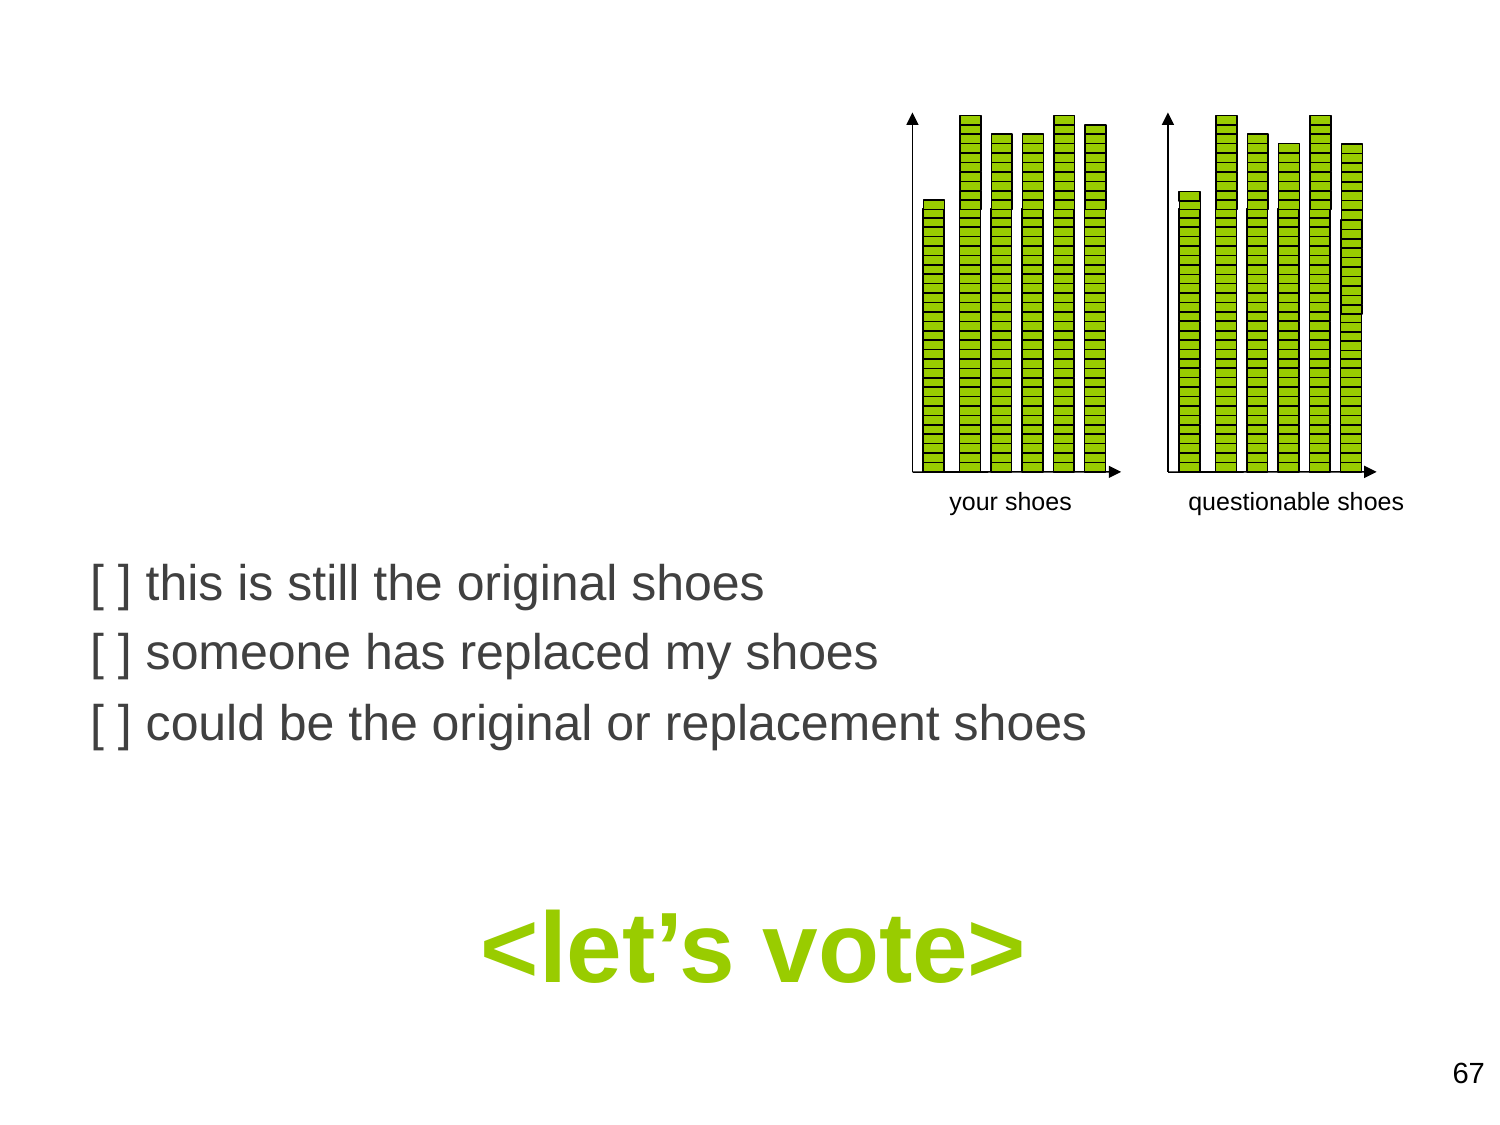

your shoes
questionable shoes

[ ] this is still the original shoes
[ ] someone has replaced my shoes
[ ] could be the original or replacement shoes

<let’s vote>
67